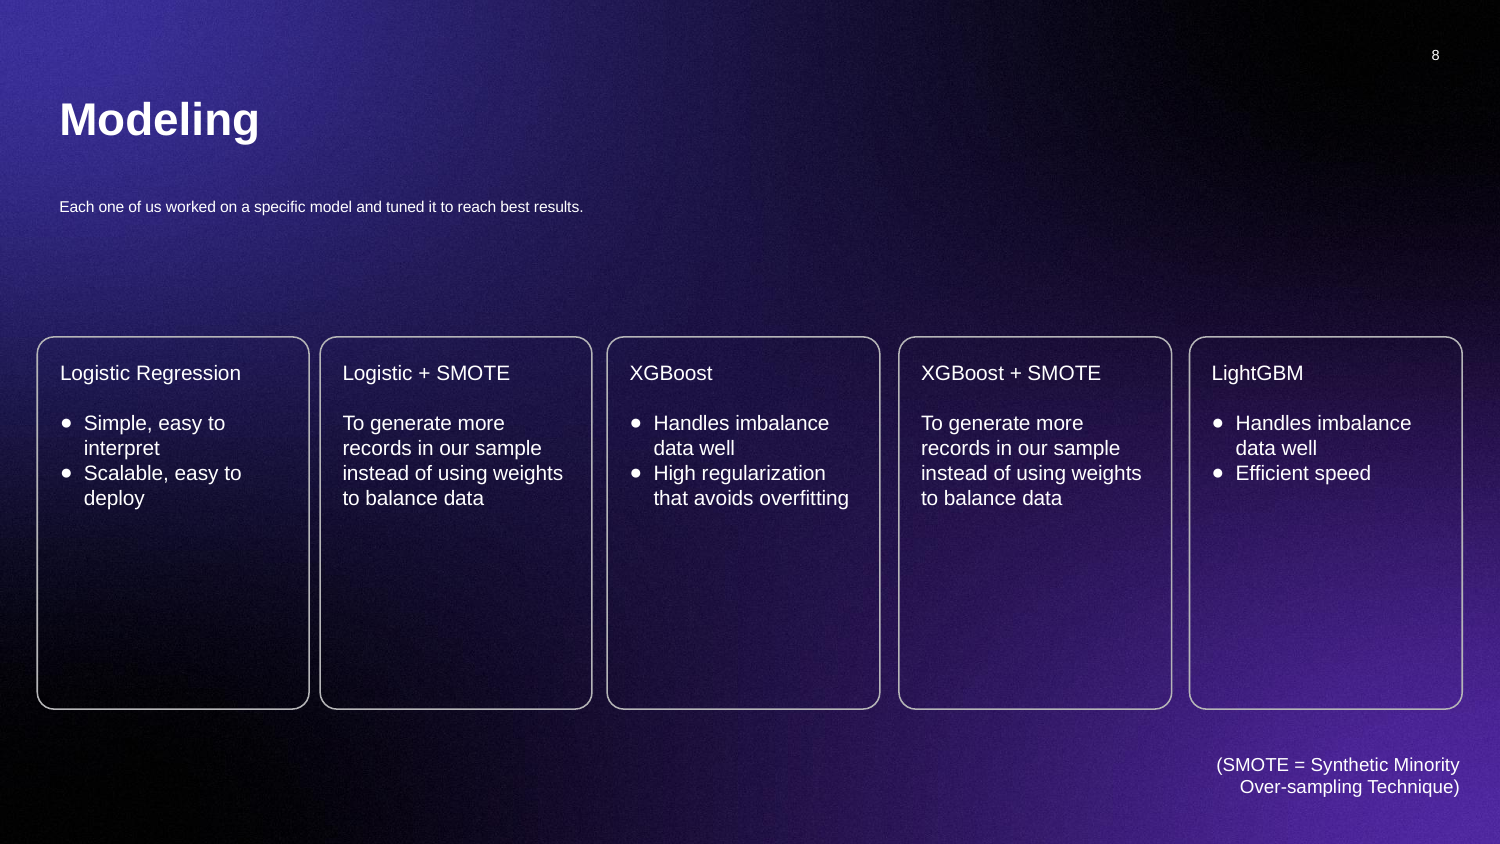

8
Modeling
# Each one of us worked on a specific model and tuned it to reach best results.

Logistic Regression

Simple, easy to interpret
Scalable, easy to deploy

Logistic + SMOTE

To generate more records in our sample instead of using weights to balance data
XGBoost

Handles imbalance data well
High regularization that avoids overfitting
XGBoost + SMOTE

To generate more records in our sample instead of using weights to balance data
LightGBM

Handles imbalance data well
Efficient speed
(SMOTE = Synthetic Minority Over-sampling Technique)